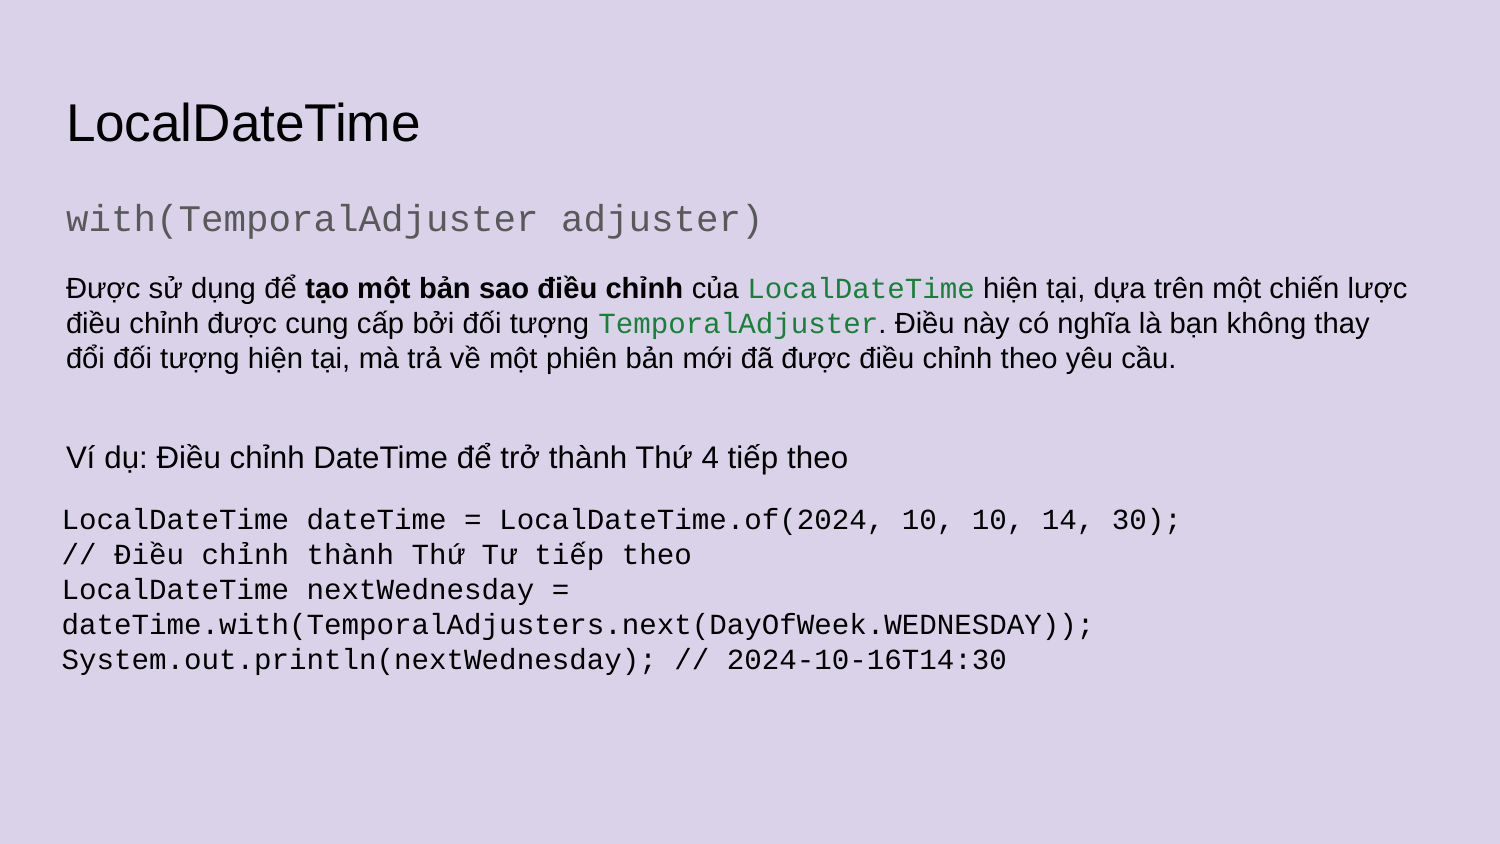

# LocalDateTime
with(TemporalAdjuster adjuster)
Được sử dụng để tạo một bản sao điều chỉnh của LocalDateTime hiện tại, dựa trên một chiến lược điều chỉnh được cung cấp bởi đối tượng TemporalAdjuster. Điều này có nghĩa là bạn không thay đổi đối tượng hiện tại, mà trả về một phiên bản mới đã được điều chỉnh theo yêu cầu.
Ví dụ: Điều chỉnh DateTime để trở thành Thứ 4 tiếp theo
LocalDateTime dateTime = LocalDateTime.of(2024, 10, 10, 14, 30);
// Điều chỉnh thành Thứ Tư tiếp theo
LocalDateTime nextWednesday = dateTime.with(TemporalAdjusters.next(DayOfWeek.WEDNESDAY)); System.out.println(nextWednesday); // 2024-10-16T14:30